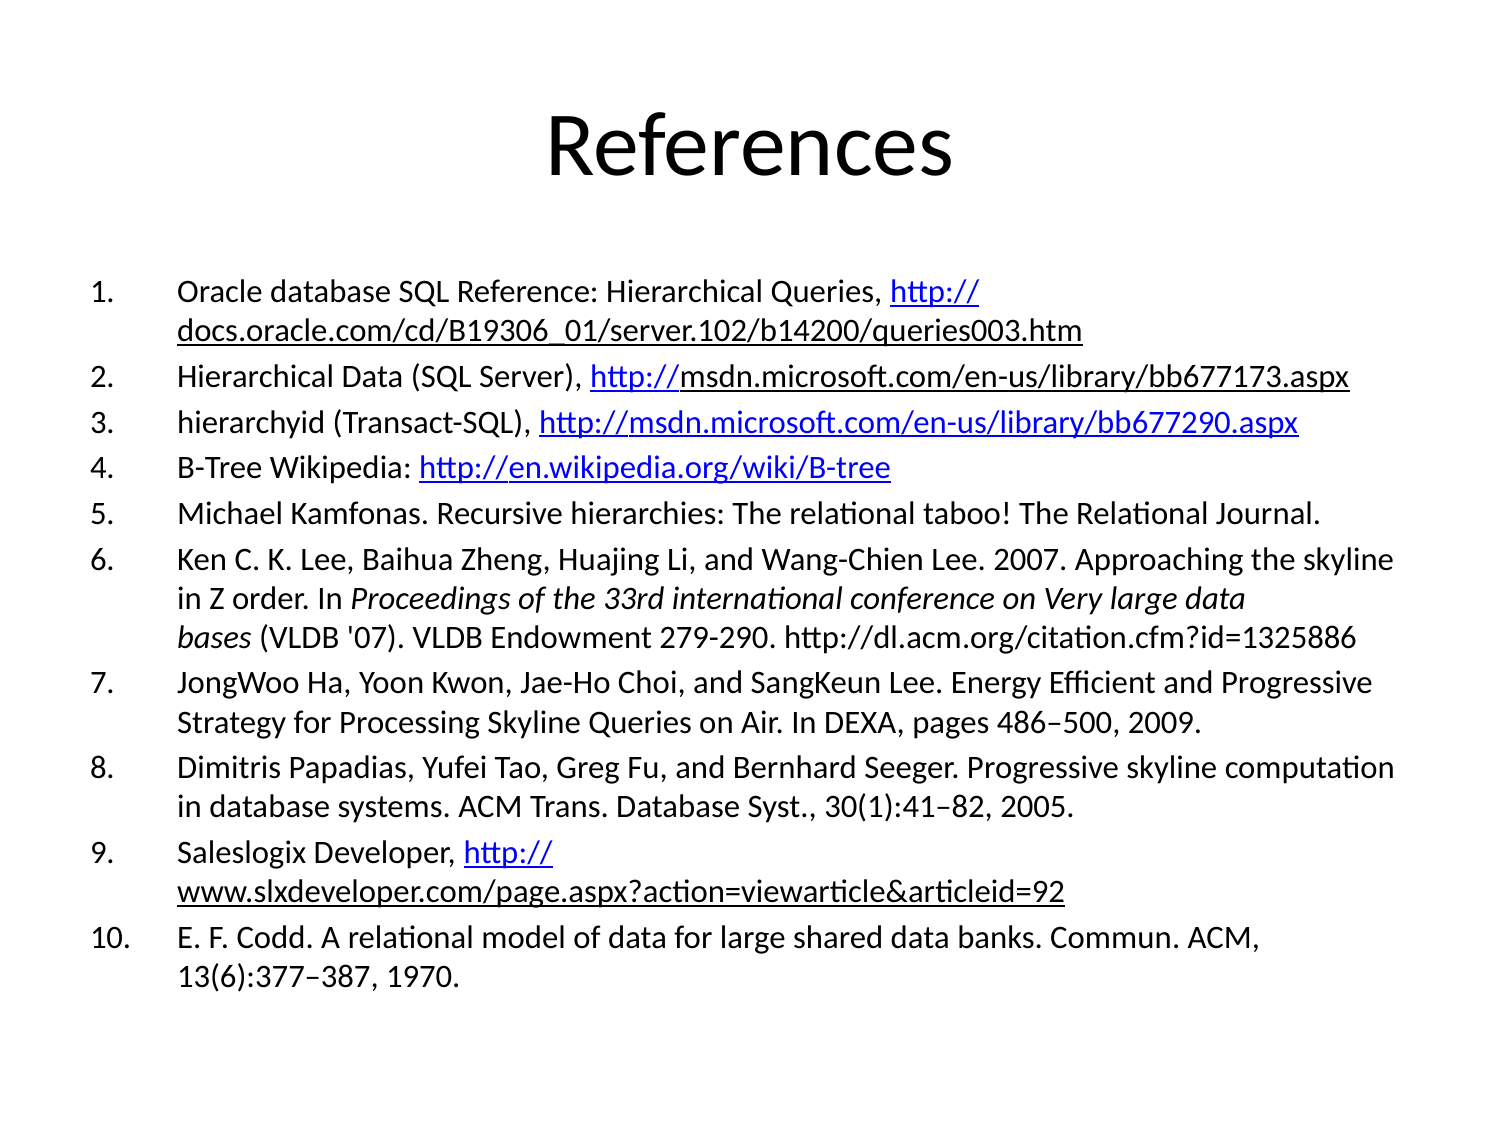

# References
Oracle database SQL Reference: Hierarchical Queries, http://docs.oracle.com/cd/B19306_01/server.102/b14200/queries003.htm
Hierarchical Data (SQL Server), http://msdn.microsoft.com/en-us/library/bb677173.aspx
hierarchyid (Transact-SQL), http://msdn.microsoft.com/en-us/library/bb677290.aspx
B-Tree Wikipedia: http://en.wikipedia.org/wiki/B-tree
Michael Kamfonas. Recursive hierarchies: The relational taboo! The Relational Journal.
Ken C. K. Lee, Baihua Zheng, Huajing Li, and Wang-Chien Lee. 2007. Approaching the skyline in Z order. In Proceedings of the 33rd international conference on Very large data bases (VLDB '07). VLDB Endowment 279-290. http://dl.acm.org/citation.cfm?id=1325886
JongWoo Ha, Yoon Kwon, Jae-Ho Choi, and SangKeun Lee. Energy Efficient and Progressive Strategy for Processing Skyline Queries on Air. In DEXA, pages 486–500, 2009.
Dimitris Papadias, Yufei Tao, Greg Fu, and Bernhard Seeger. Progressive skyline computation in database systems. ACM Trans. Database Syst., 30(1):41–82, 2005.
Saleslogix Developer, http://www.slxdeveloper.com/page.aspx?action=viewarticle&articleid=92
E. F. Codd. A relational model of data for large shared data banks. Commun. ACM, 13(6):377–387, 1970.